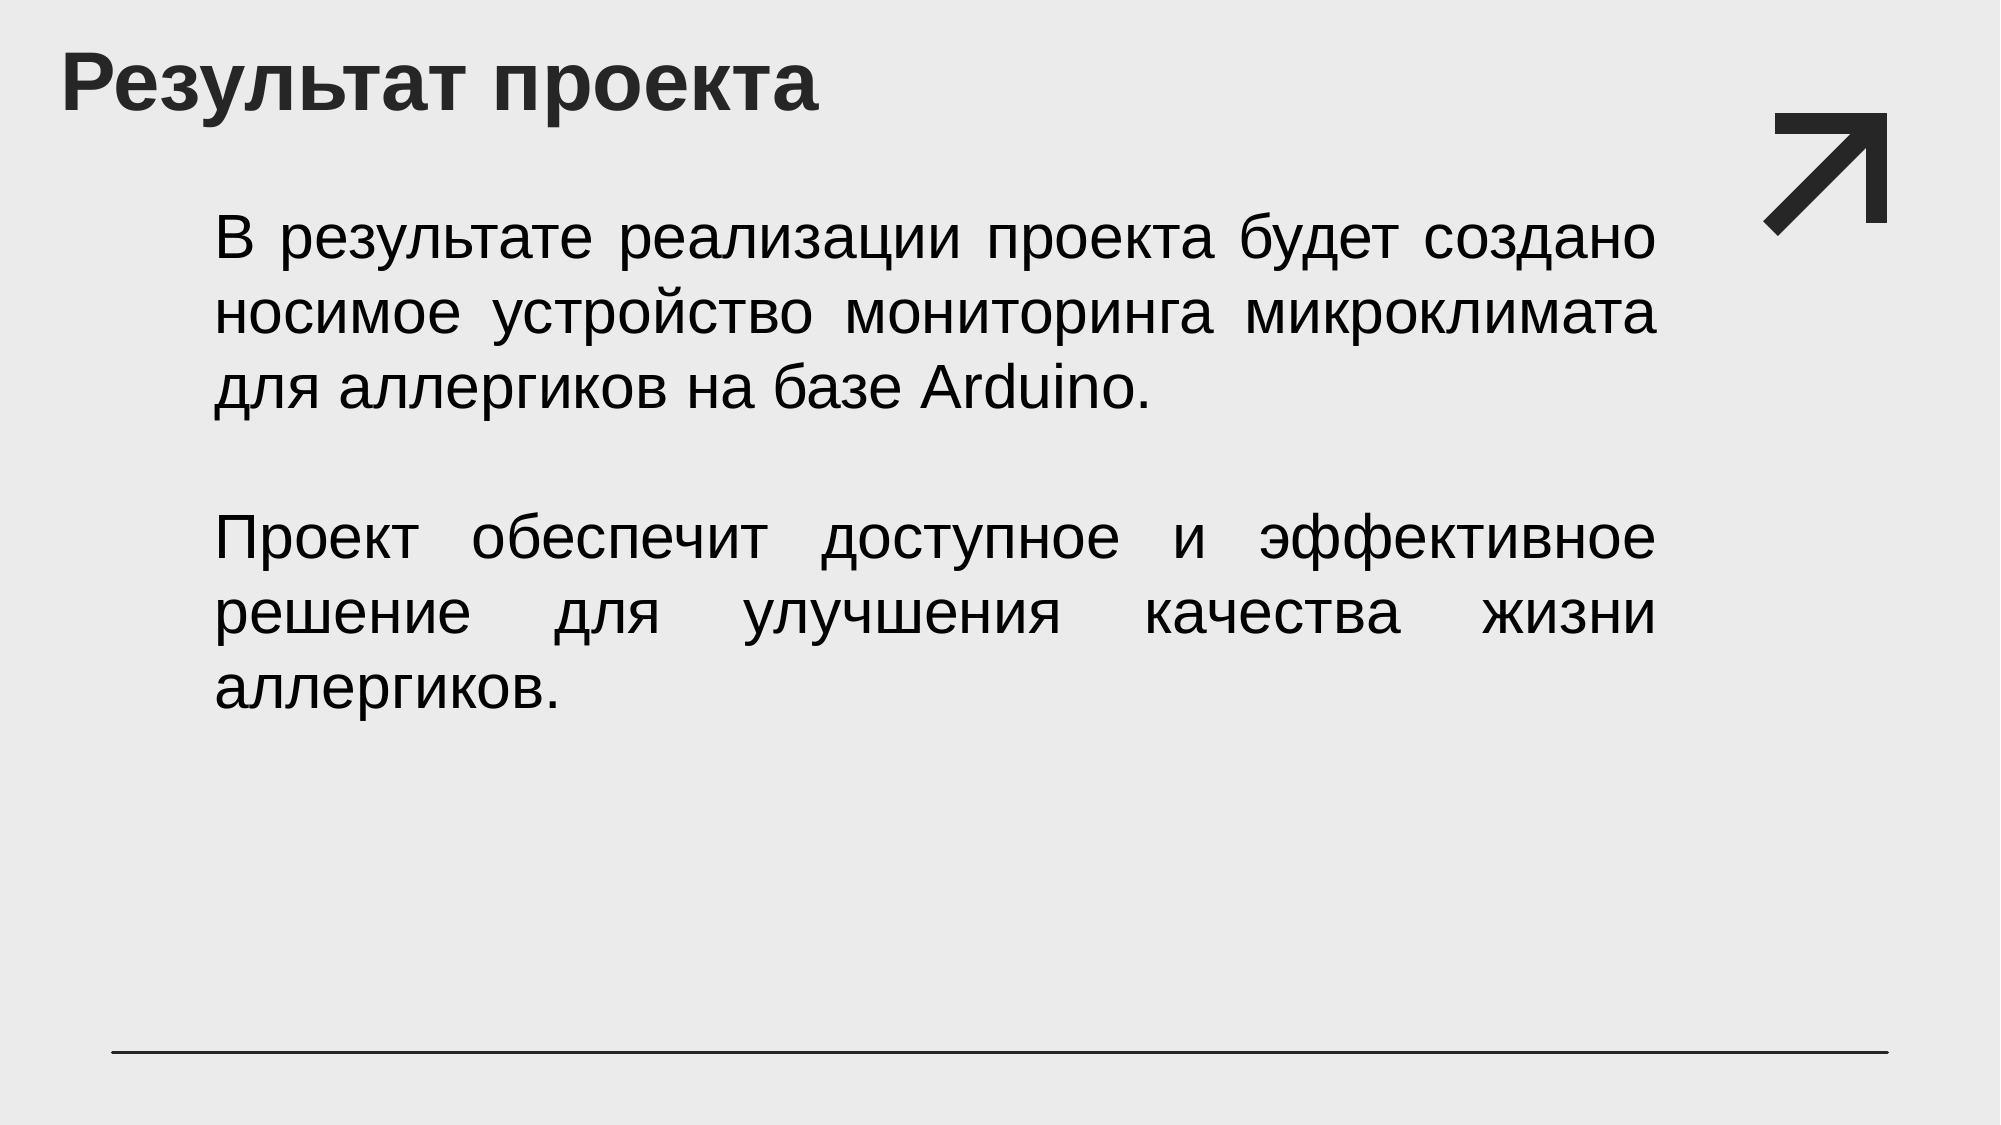

# Результат проекта
В результате реализации проекта будет создано носимое устройство мониторинга микроклимата для аллергиков на базе Arduino.

Проект обеспечит доступное и эффективное решение для улучшения качества жизни аллергиков.